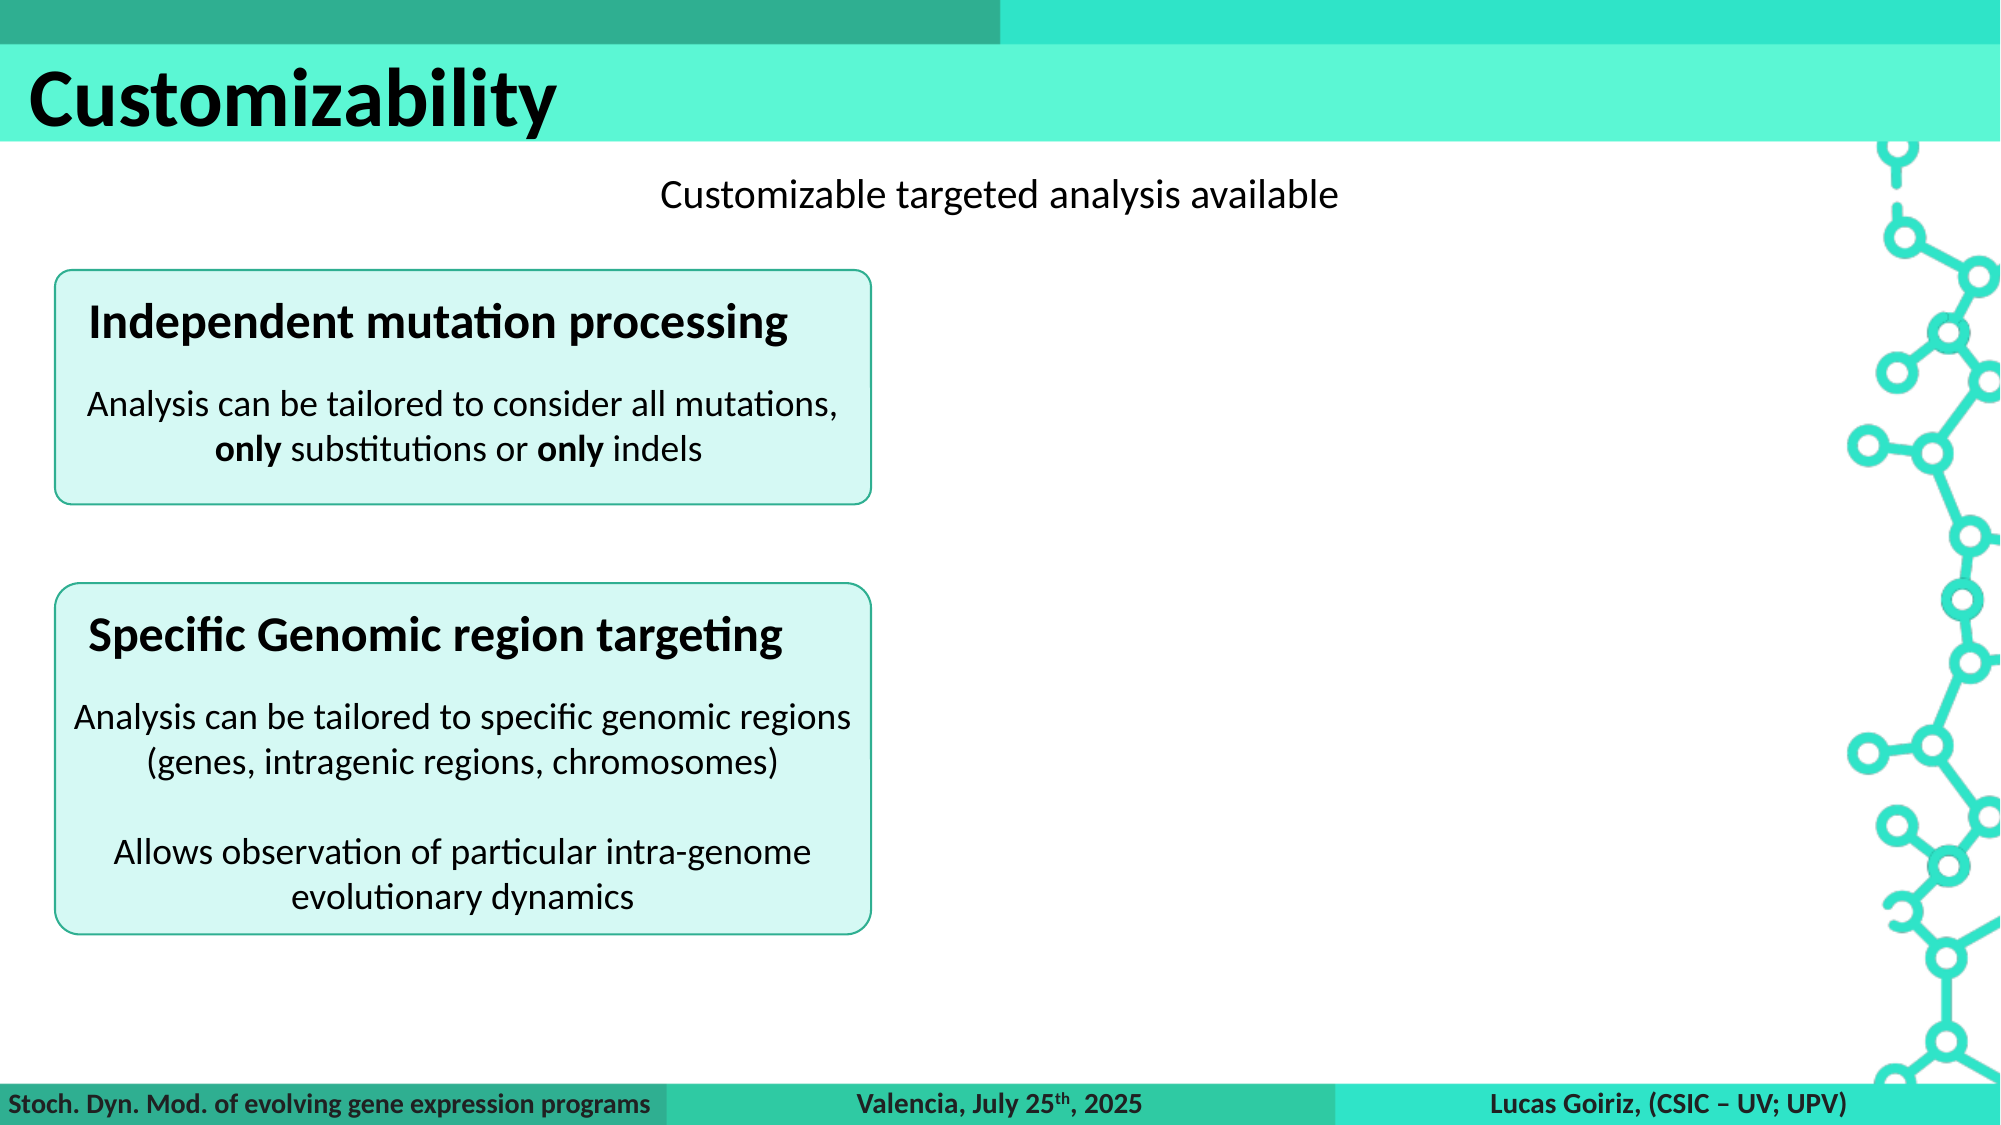

Customizability
Customizable targeted analysis available

Independent mutation processing

Analysis can be tailored to consider all mutations, only substitutions or only indels

Specific Genomic region targeting

Analysis can be tailored to specific genomic regions (genes, intragenic regions, chromosomes)

Allows observation of particular intra-genome evolutionary dynamics
Valencia, July 25th, 2025
Lucas Goiriz, (CSIC – UV; UPV)
Stoch. Dyn. Mod. of evolving gene expression programs